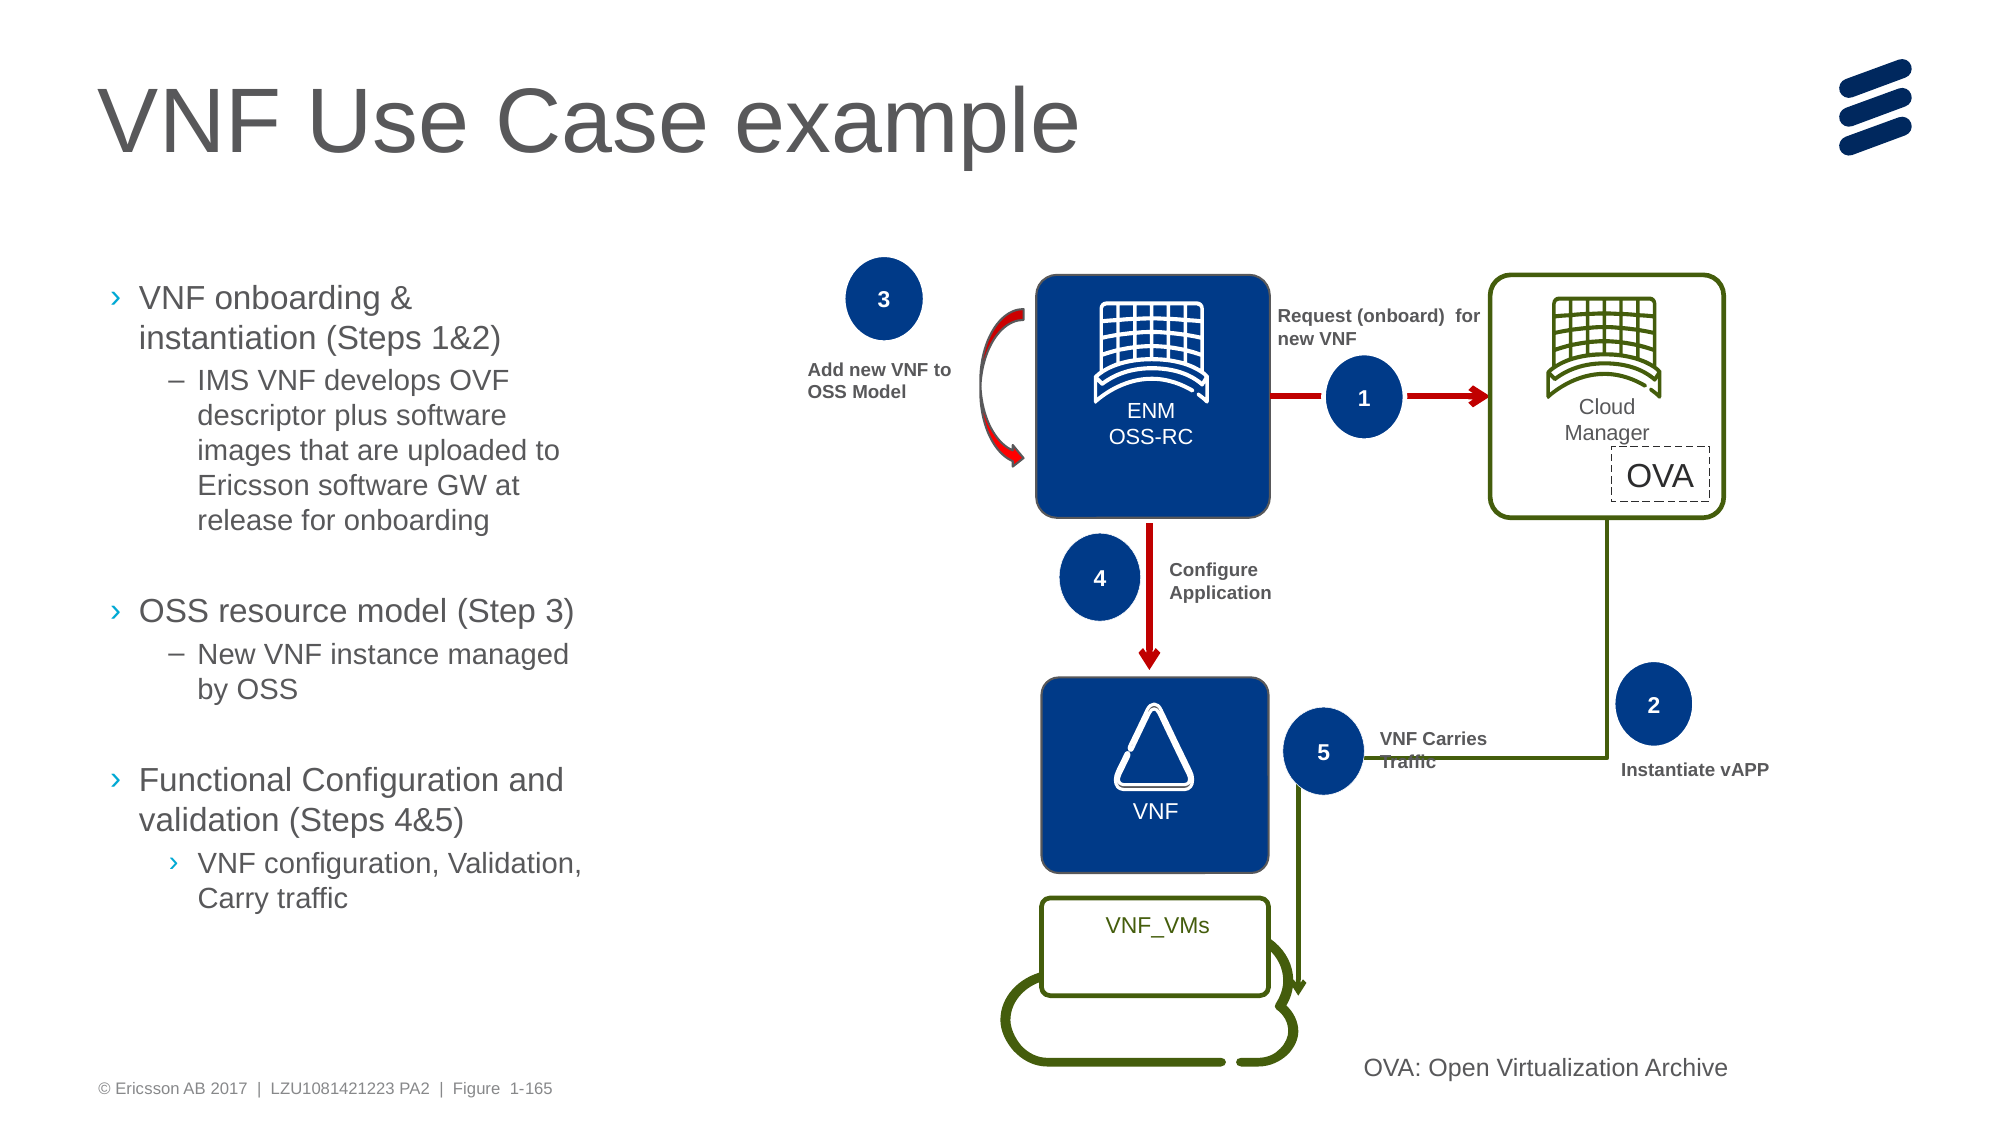

# VNF Use Case example
3
VNF onboarding & instantiation (Steps 1&2)
IMS VNF develops OVF descriptor plus software images that are uploaded to
Ericsson software GW at release for onboarding

OSS resource model (Step 3)
New VNF instance managed by OSS

Functional Configuration and validation (Steps 4&5)
VNF configuration, Validation, Carry traffic

Request (onboard)  for
new VNF

Add new VNF to OSS Model
1
Cloud
Manager
ENM
OSS-RC
OVA
4
Configure
Application
2

5
VNF Carries Traffic
Instantiate vAPP
VNF

VNF_VMs

OVA: Open Virtualization Archive